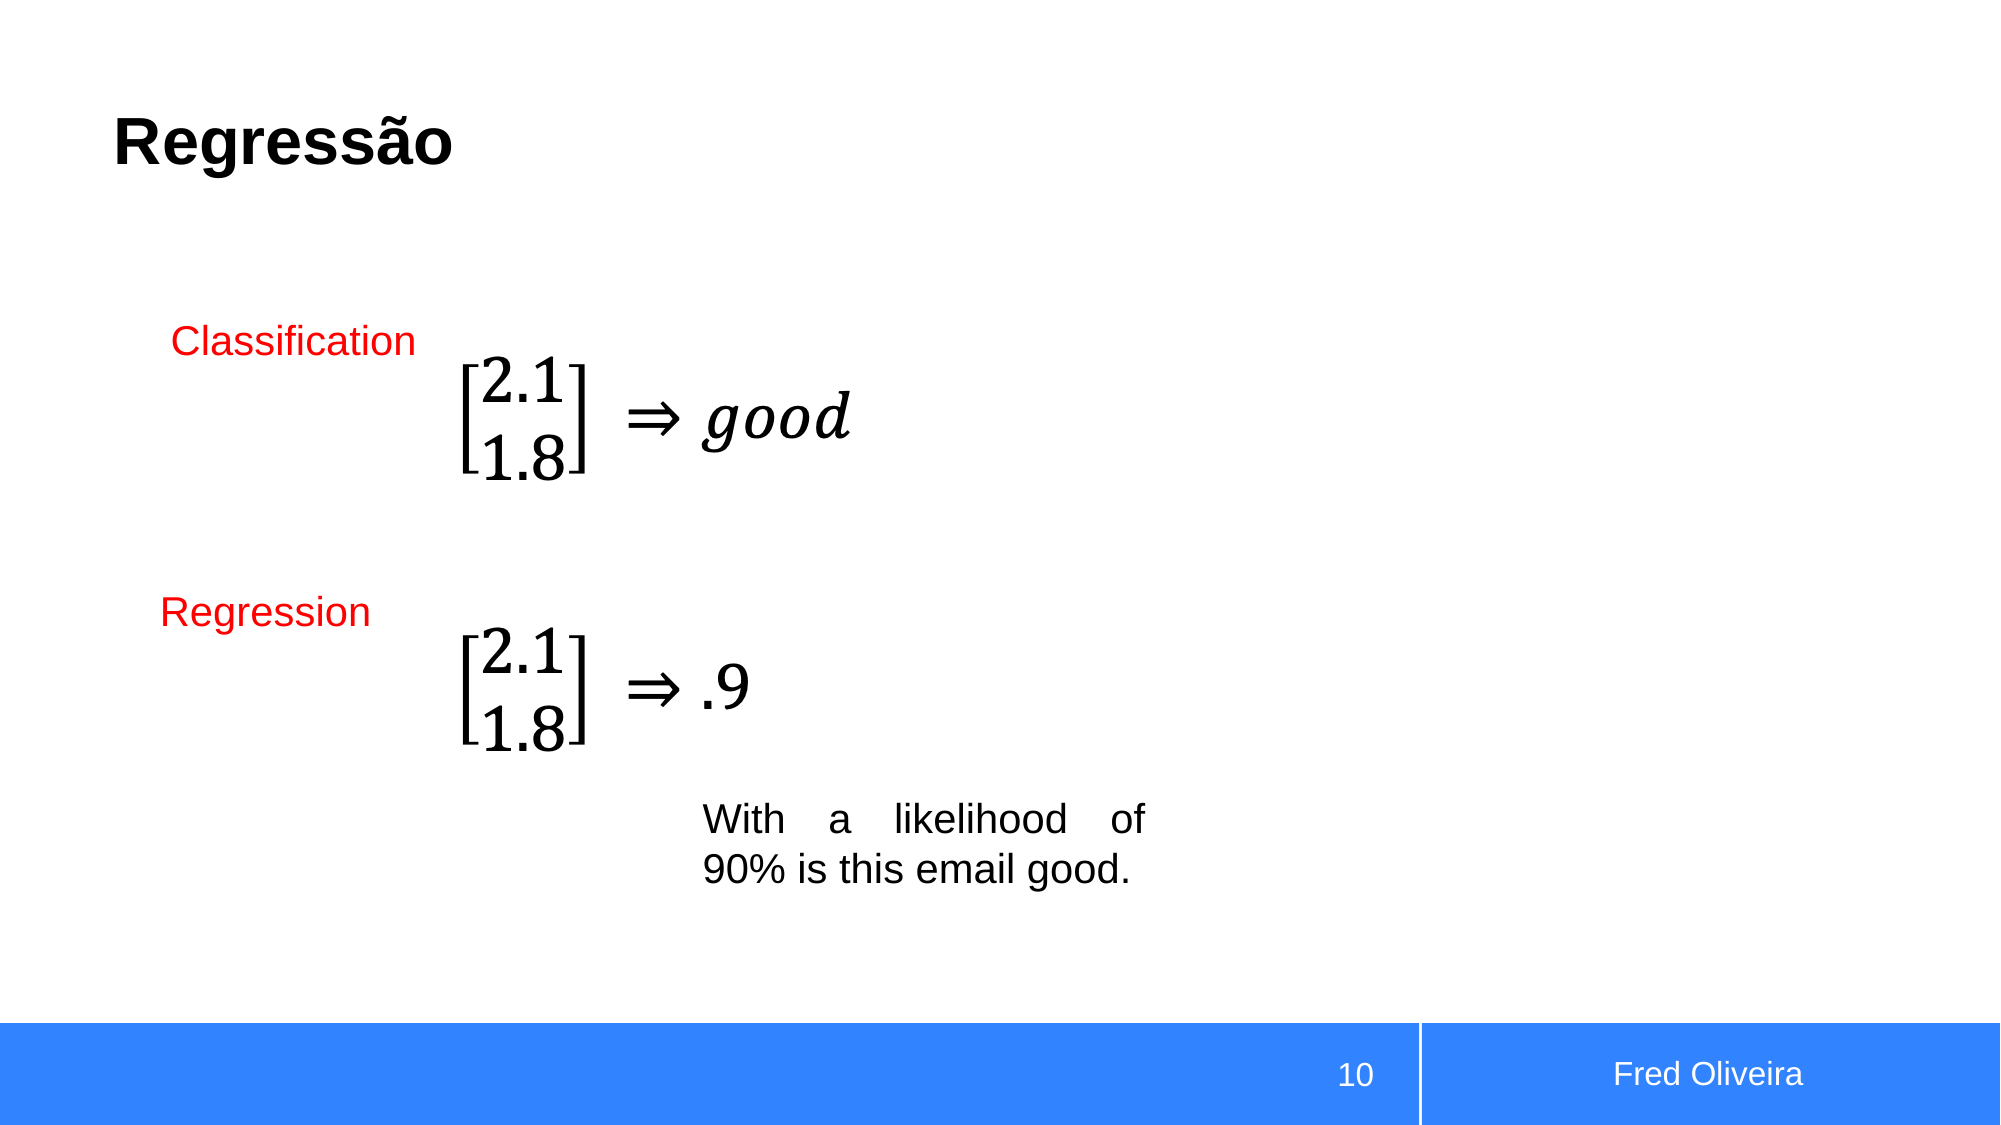

# Regressão

Classification

Regression

With a likelihood of 90% is this email good.
Fred Oliveira

10